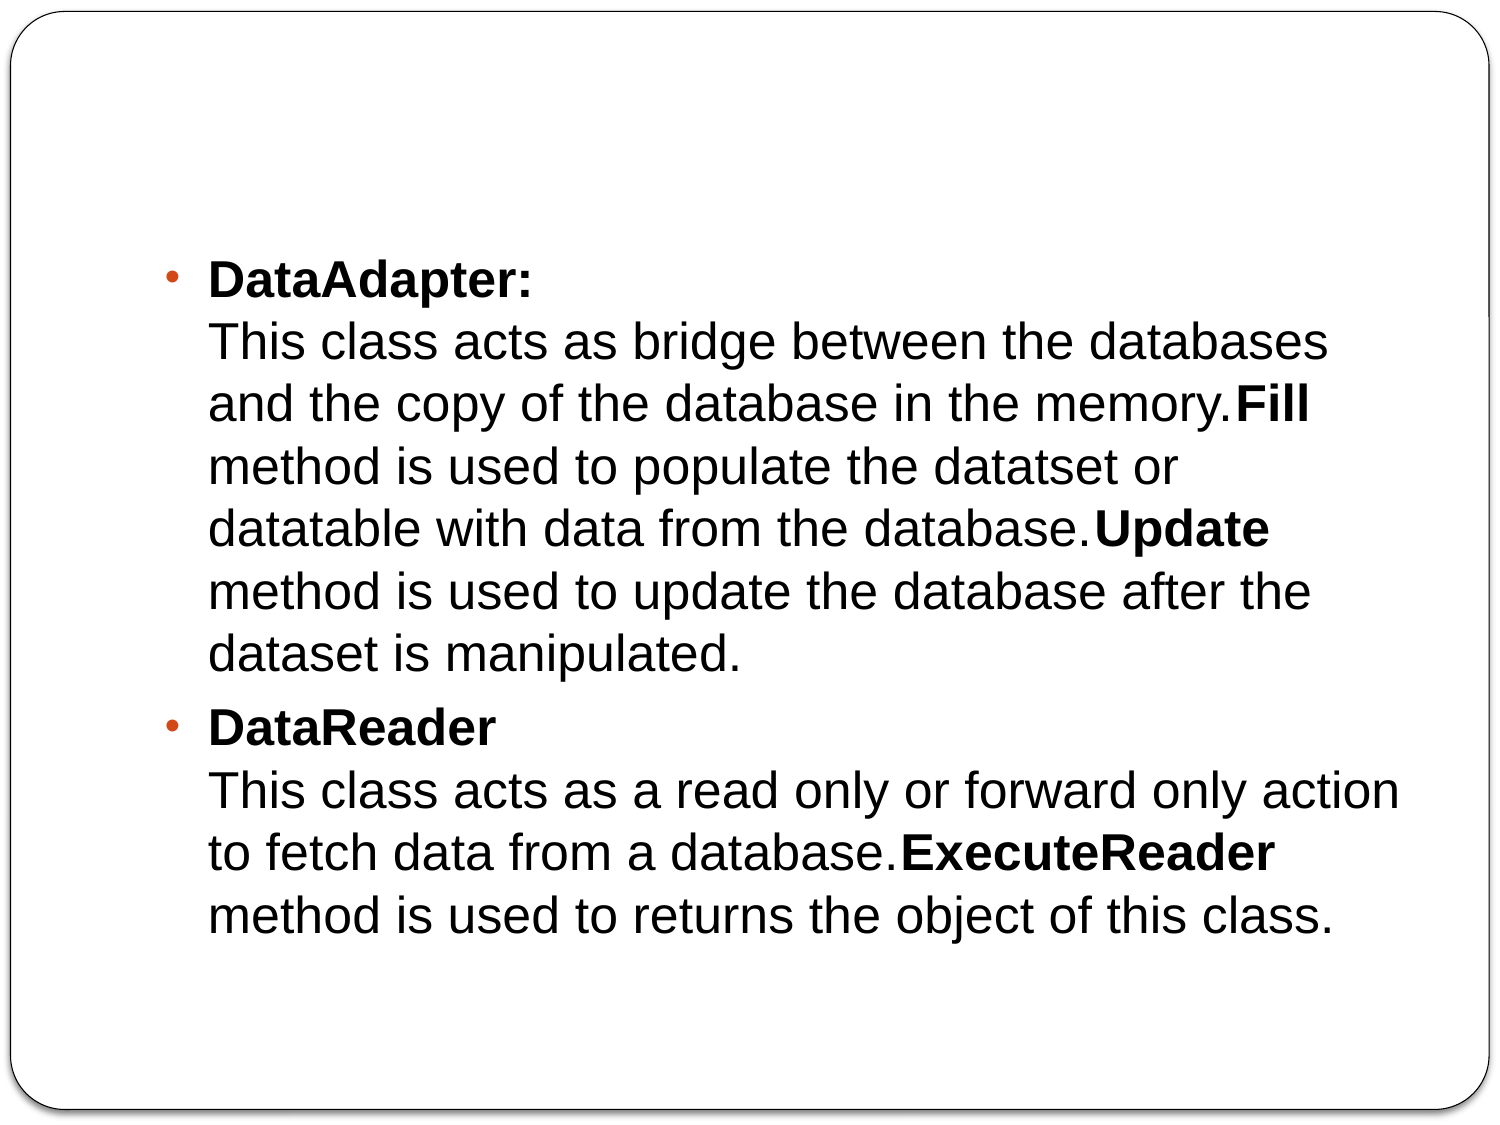

#
DataAdapter:
This class acts as bridge between the databases and the copy of the database in the memory.Fill method is used to populate the datatset or datatable with data from the database.Update method is used to update the database after the dataset is manipulated.
DataReader
This class acts as a read only or forward only action to fetch data from a database.ExecuteReader method is used to returns the object of this class.